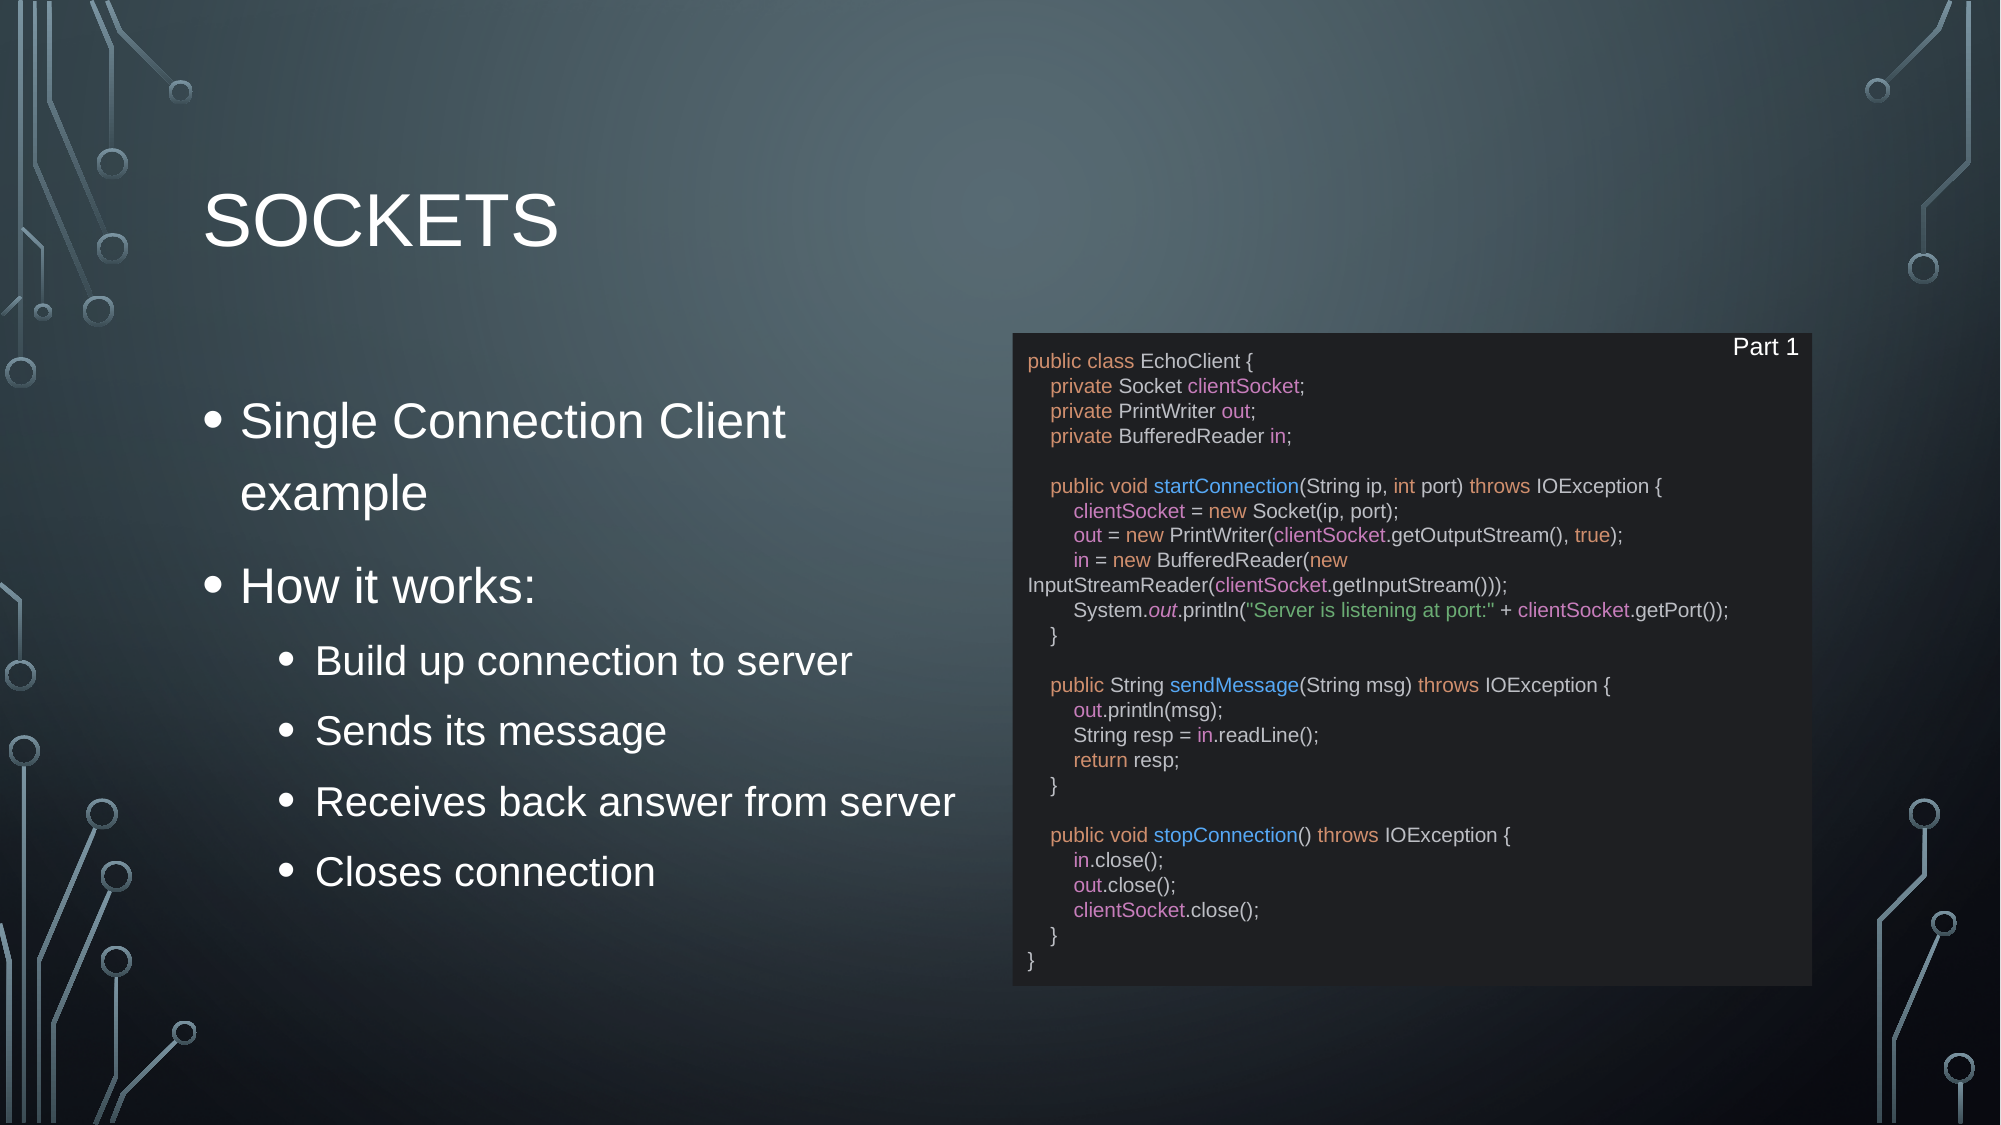

# Sockets
Part 1
Single Connection Client example
How it works:
Build up connection to server
Sends its message
Receives back answer from server
Closes connection

public class EchoClient {
    private Socket clientSocket;
    private PrintWriter out;
    private BufferedReader in;
    public void startConnection(String ip, int port) throws IOException {
        clientSocket = new Socket(ip, port);
        out = new PrintWriter(clientSocket.getOutputStream(), true);
        in = new BufferedReader(new InputStreamReader(clientSocket.getInputStream()));
        System.out.println("Server is listening at port:" + clientSocket.getPort());
    }
    public String sendMessage(String msg) throws IOException {
        out.println(msg);
        String resp = in.readLine();
        return resp;
    }
    public void stopConnection() throws IOException {
        in.close();
        out.close();
        clientSocket.close();
    }
}